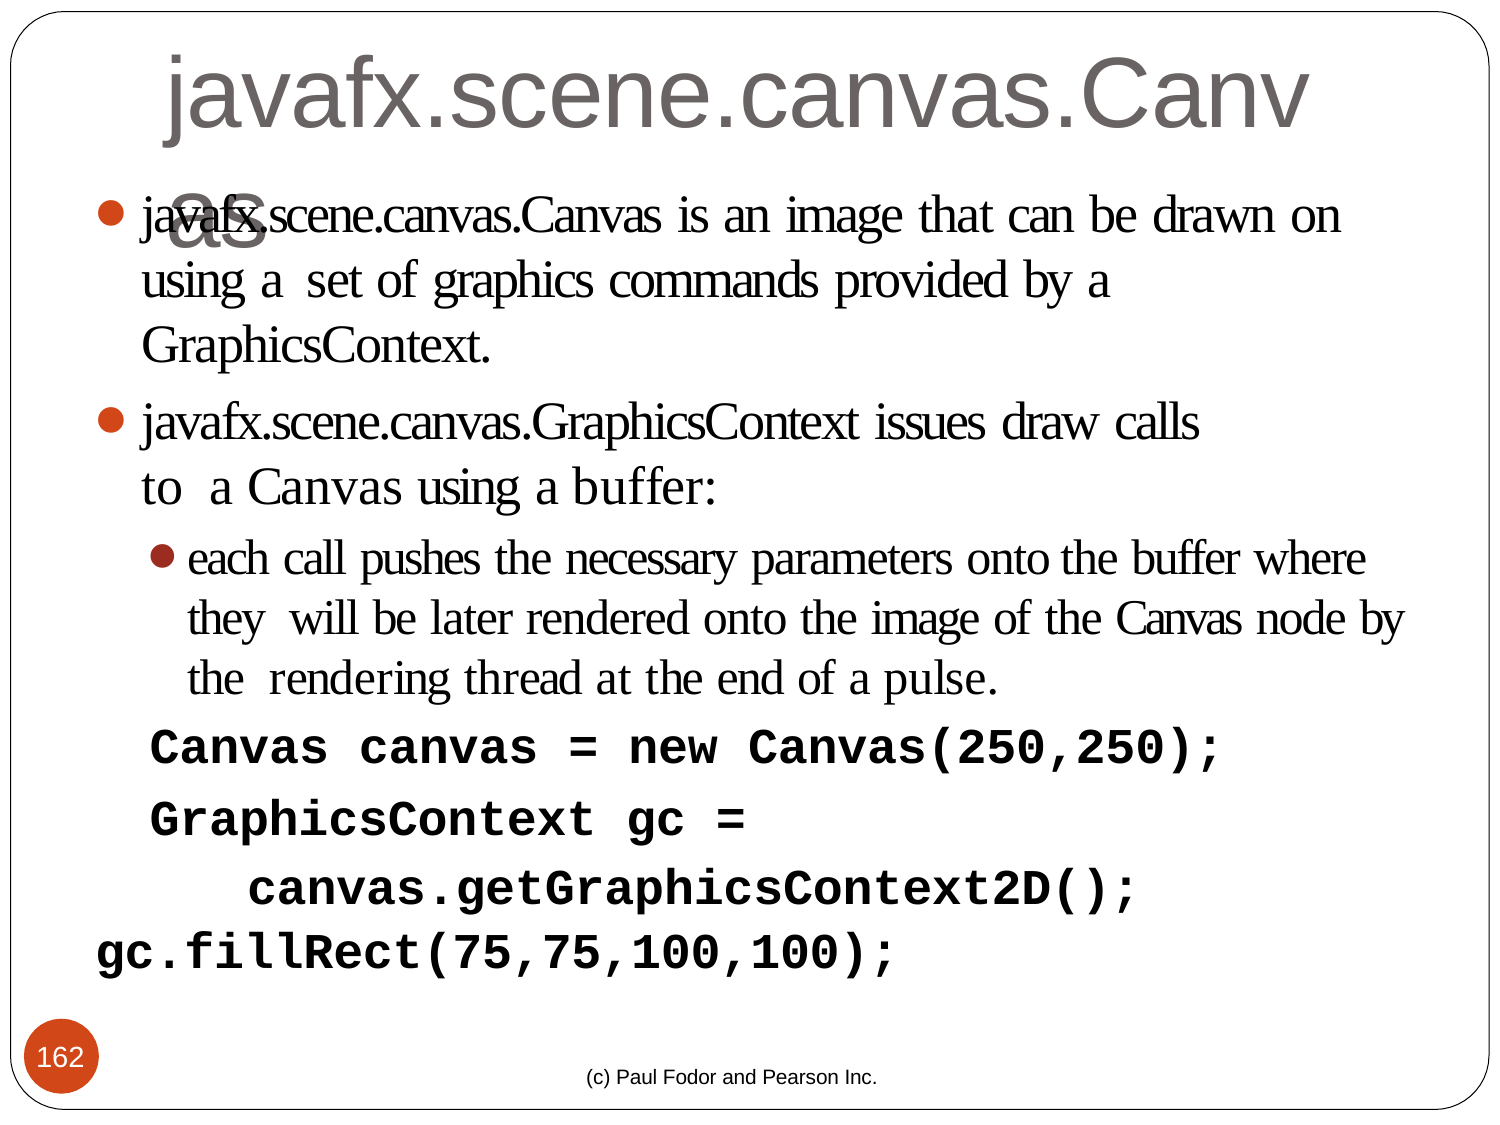

# javafx.scene.canvas.Canvas
javafx.scene.canvas.Canvas is an image that can be drawn on using a  set of graphics commands provided by a GraphicsContext.
javafx.scene.canvas.GraphicsContext issues draw calls to  a Canvas using a buffer:
each call pushes the necessary parameters onto the buffer where they  will be later rendered onto the image of the Canvas node by the  rendering thread at the end of a pulse.
Canvas canvas = new Canvas(250,250);
GraphicsContext gc =  canvas.getGraphicsContext2D();
gc.fillRect(75,75,100,100);

162
(c) Paul Fodor and Pearson Inc.